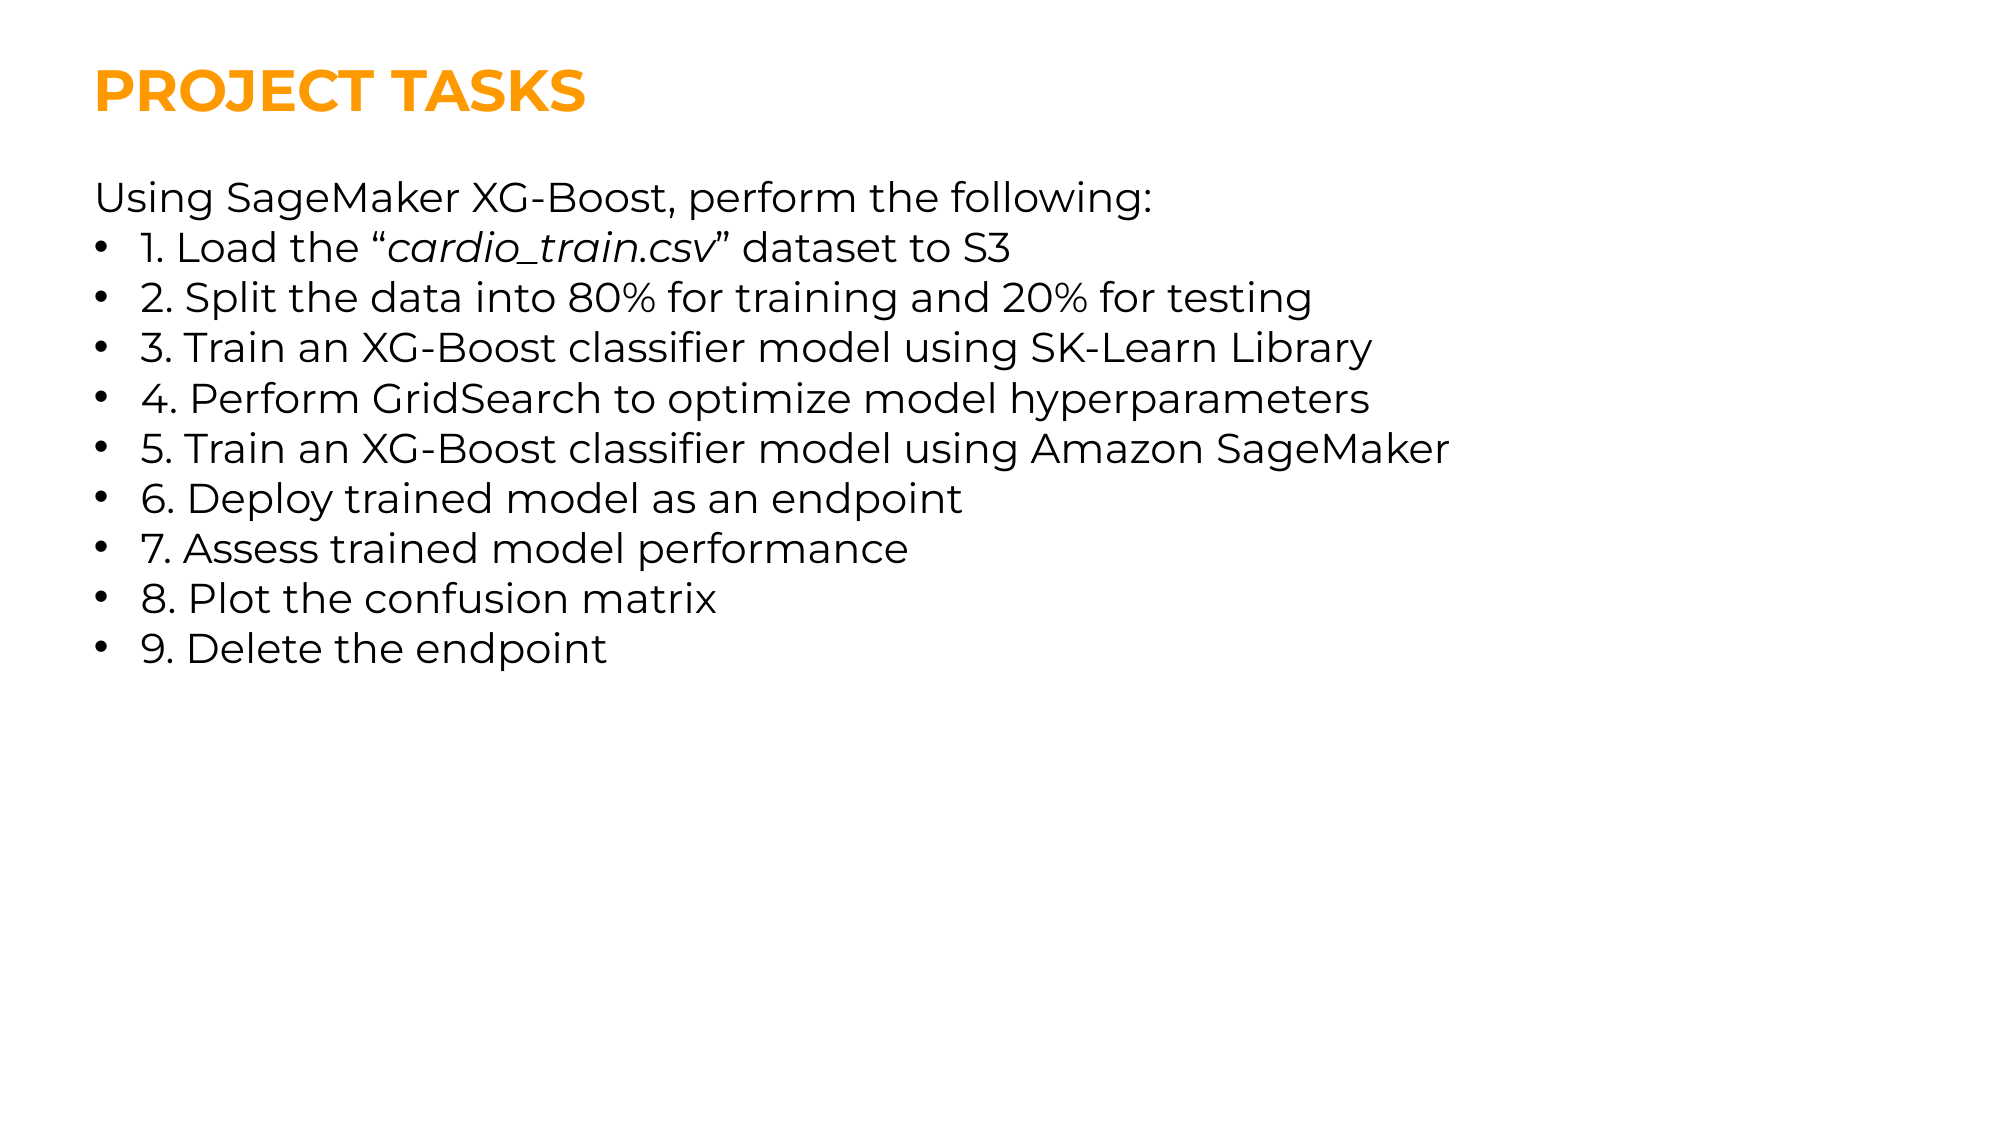

PROJECT TASKS

Using SageMaker XG-Boost, perform the following:
1. Load the “cardio_train.csv” dataset to S3
2. Split the data into 80% for training and 20% for testing
3. Train an XG-Boost classifier model using SK-Learn Library
4. Perform GridSearch to optimize model hyperparameters
5. Train an XG-Boost classifier model using Amazon SageMaker
6. Deploy trained model as an endpoint
7. Assess trained model performance
8. Plot the confusion matrix
9. Delete the endpoint